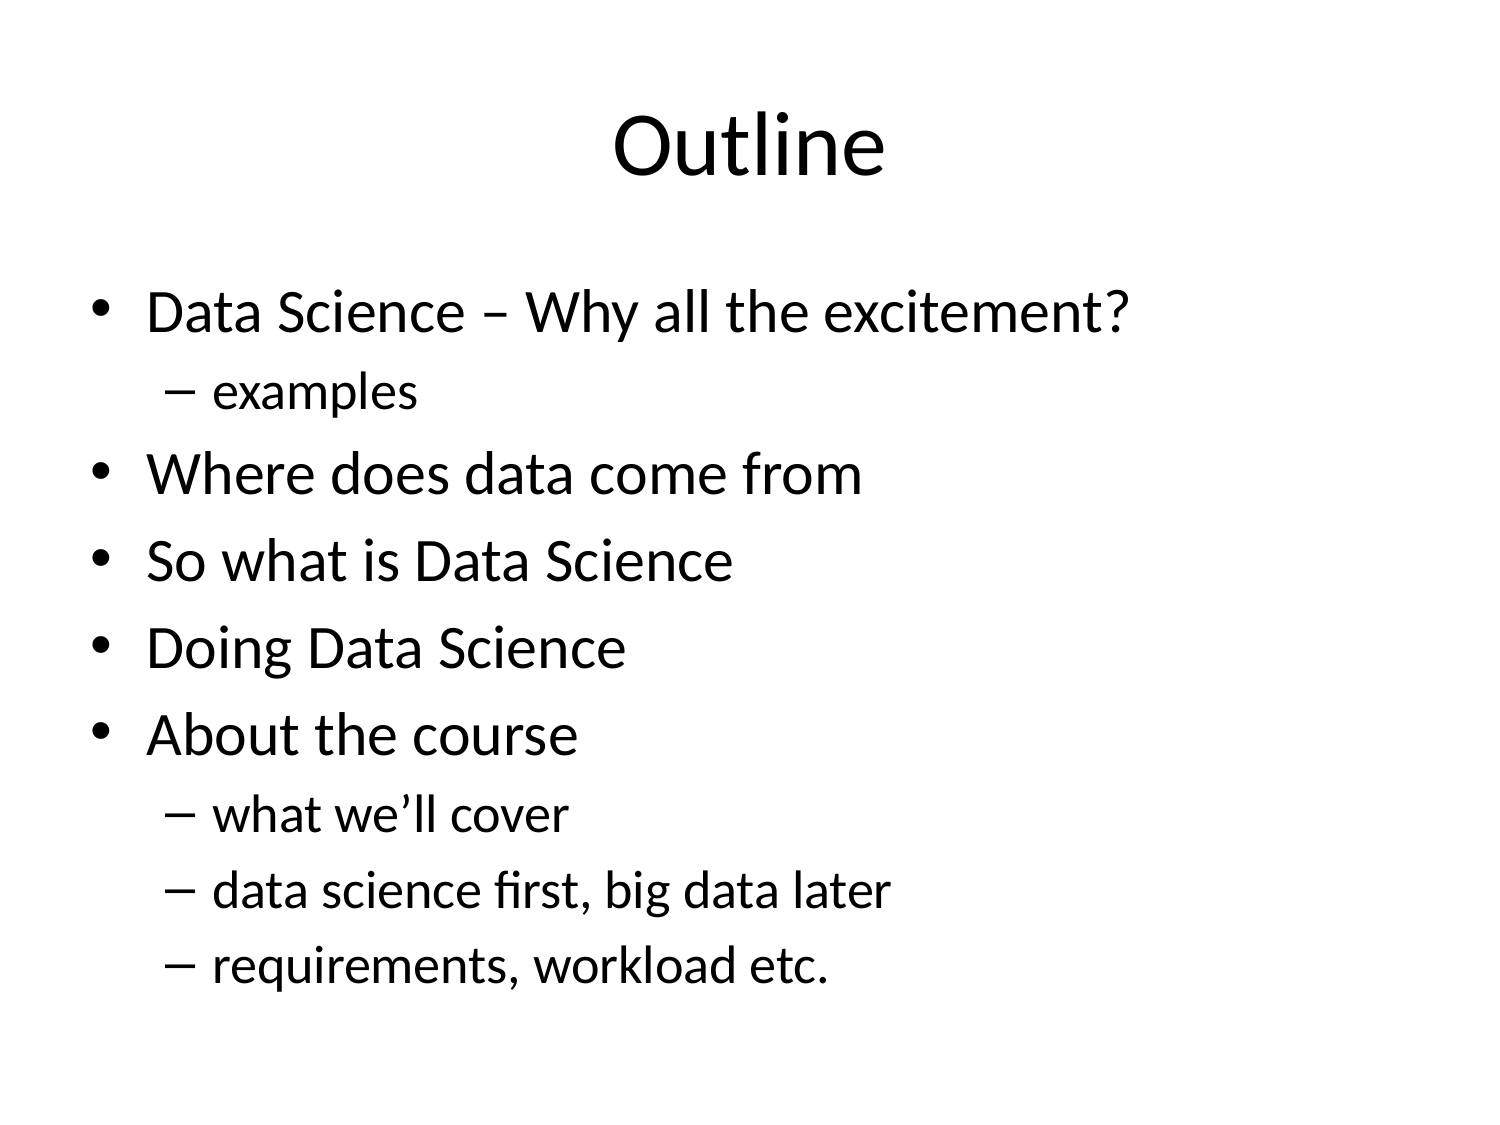

# Outline
Data Science – Why all the excitement?
examples
Where does data come from
So what is Data Science
Doing Data Science
About the course
what we’ll cover
data science first, big data later
requirements, workload etc.